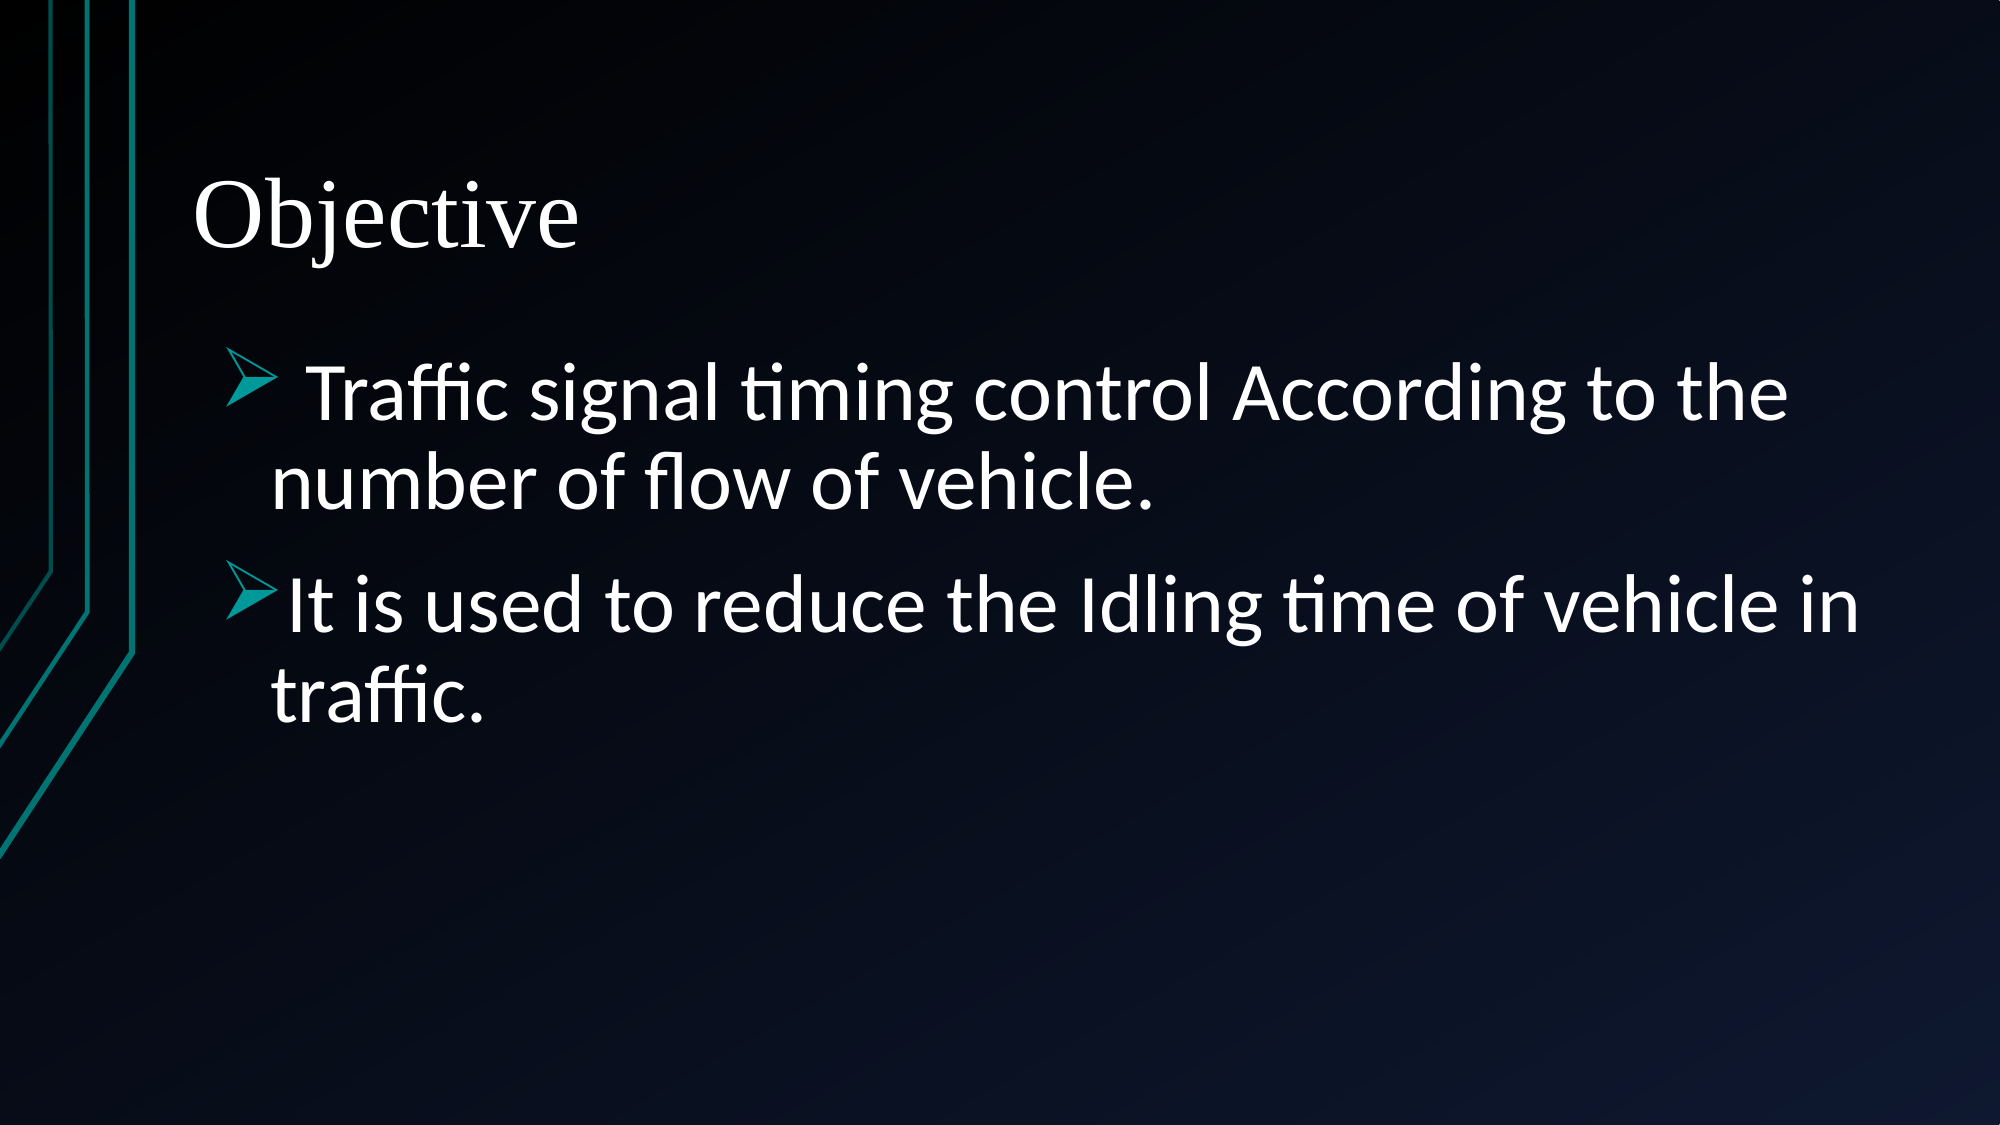

# Objective
 Traffic signal timing control According to the number of flow of vehicle.
It is used to reduce the Idling time of vehicle in traffic.